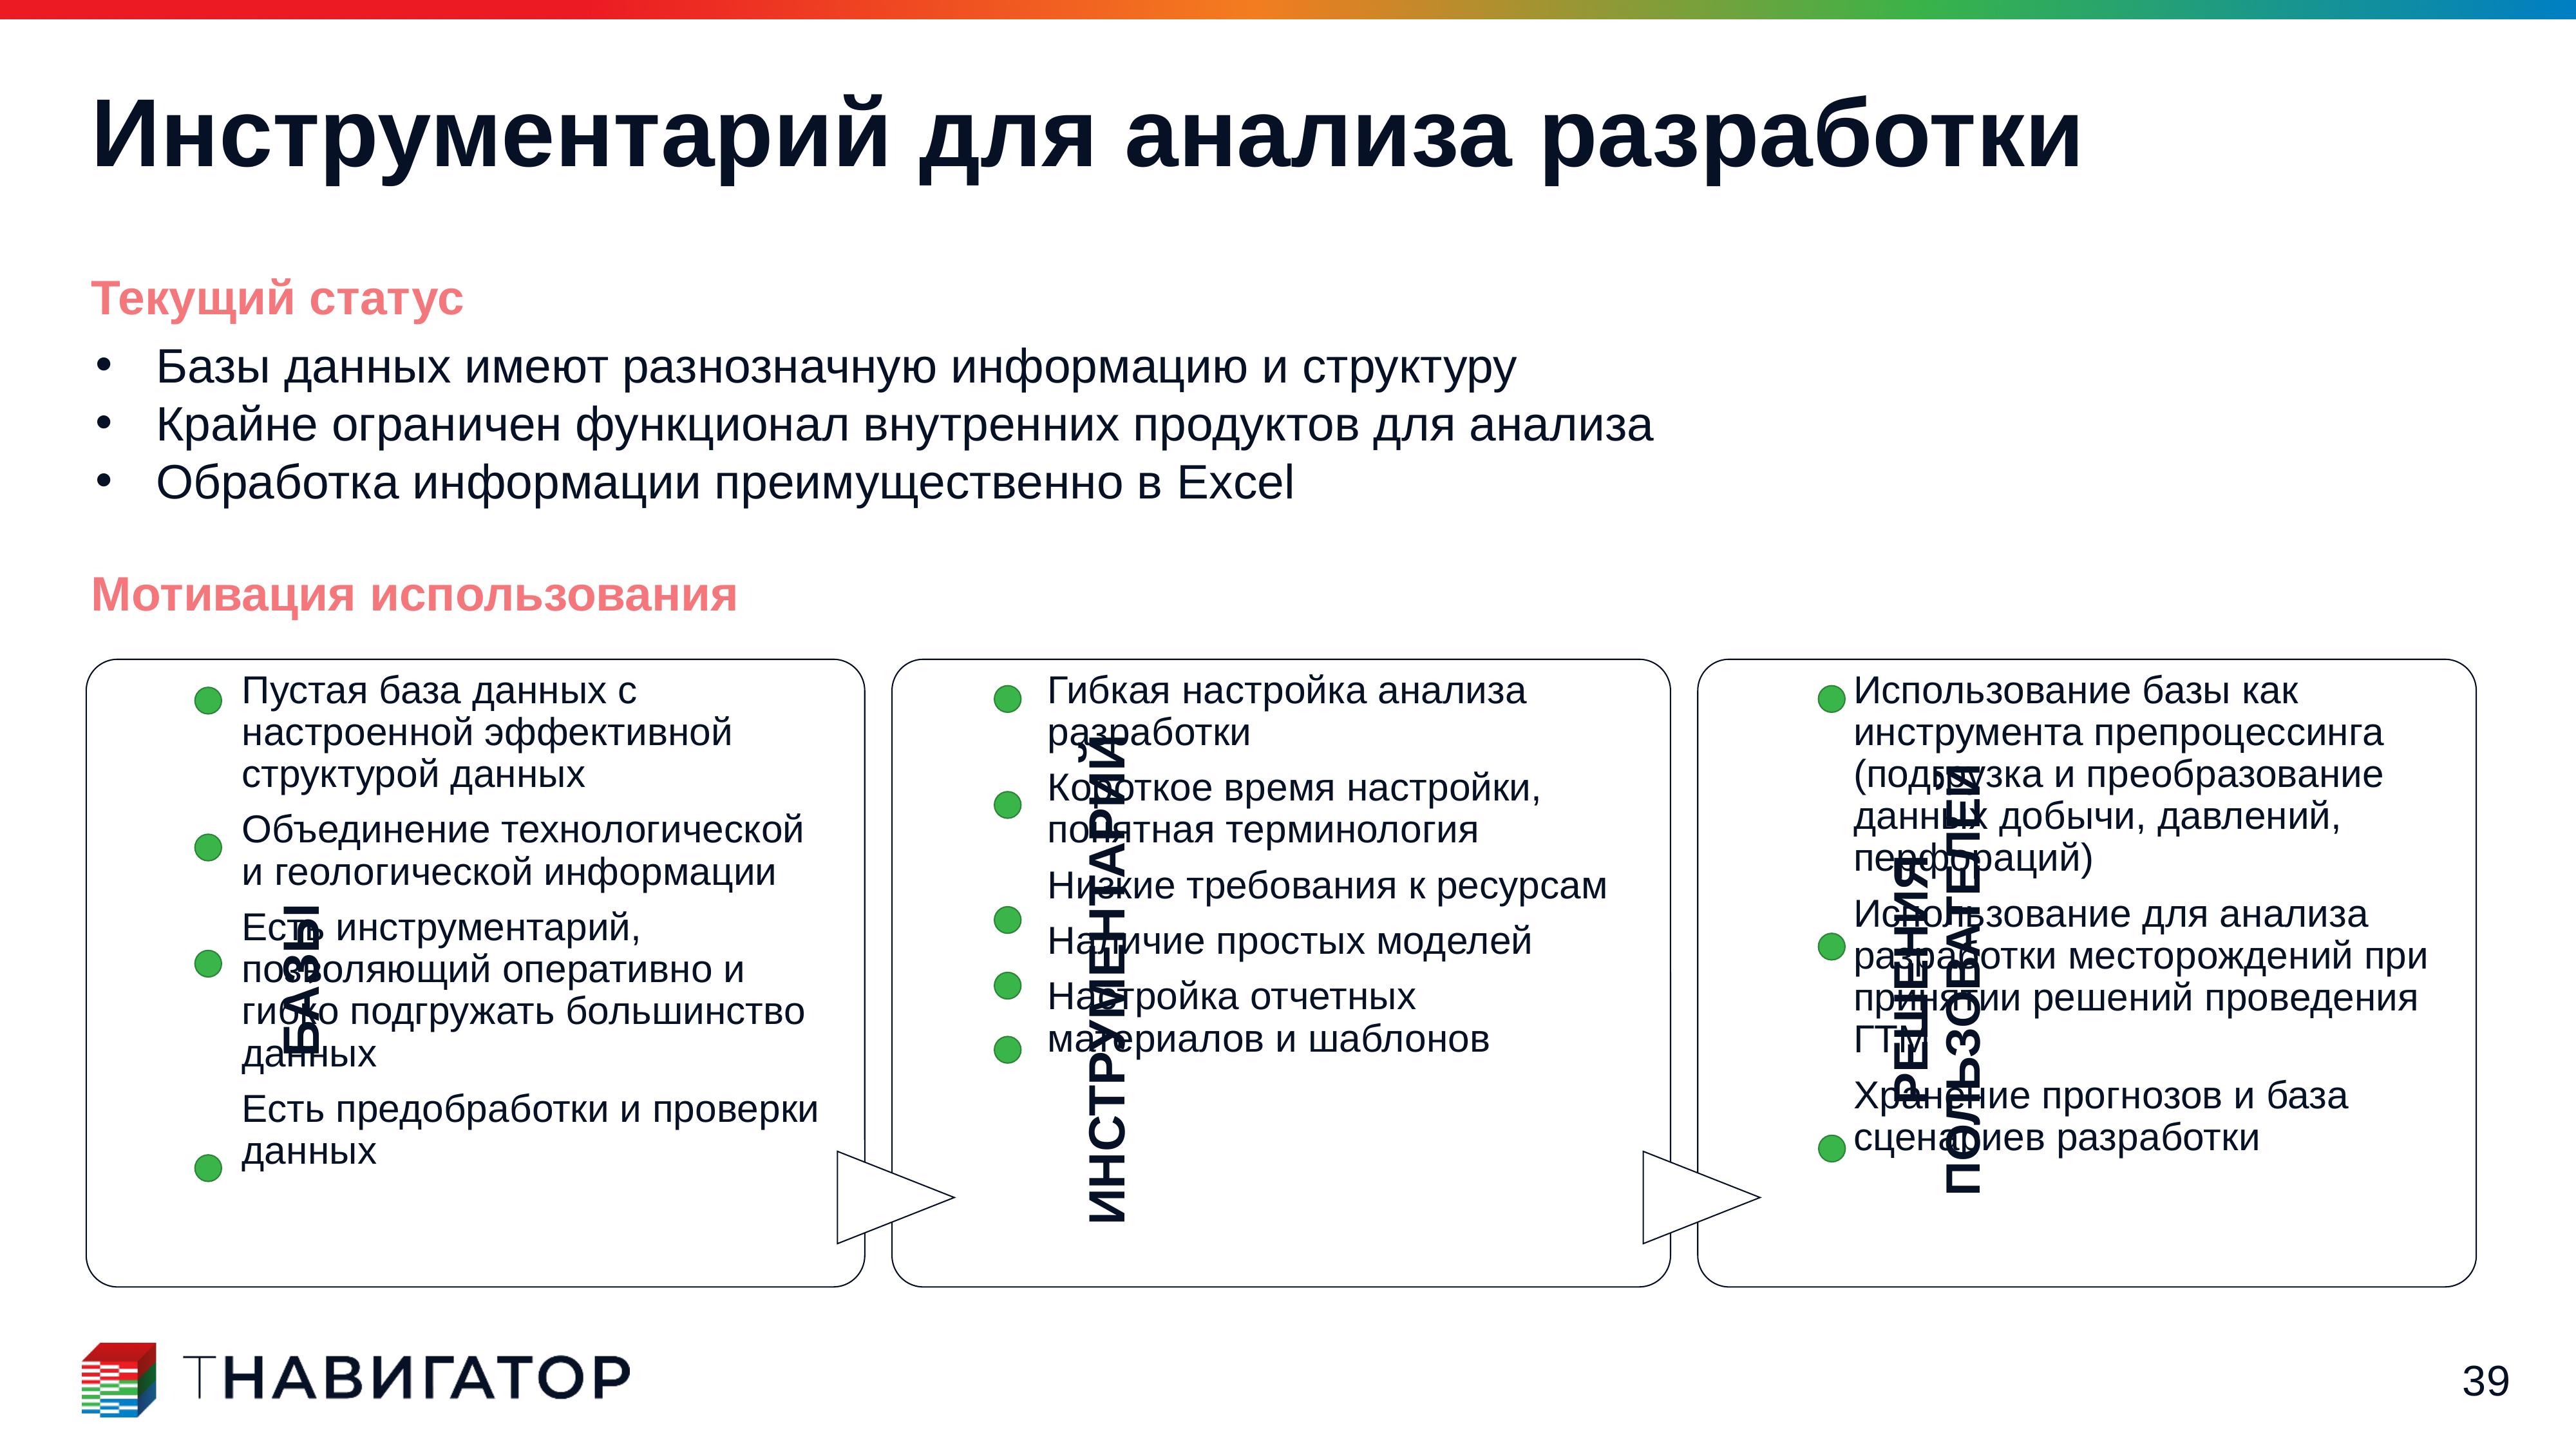

Этапы
Использование базы как инструмента препроцессинга (подгрузка и преобразование данных добычи, давлений, перфораций)

Использование для анализа разработки месторождений при принятии решений проведения ГТМ

Хранение прогнозов и база сценариев разработки
# Инструментарий для анализа разработки
Текущий статус
Базы данных имеют разнозначную информацию и структуру
Крайне ограничен функционал внутренних продуктов для анализа
Обработка информации преимущественно в Excel
Мотивация использования
БАЗЫ
Пустая база данных с настроенной эффективной структурой данных
Объединение технологической и геологической информации
Есть инструментарий, позволяющий оперативно и гибко подгружать большинство данных
Есть предобработки и проверки данных
ИНСТРУМЕНТАРИЙ
Гибкая настройка анализа разработки
Короткое время настройки, понятная терминология
Низкие требования к ресурсам
Наличие простых моделей
Настройка отчетных материалов и шаблонов
РЕШЕНИЯ ПОЛЬЗОВАТЕЛЕЙ
Использование базы как инструмента препроцессинга (подгрузка и преобразование данных добычи, давлений, перфораций)
Использование для анализа разработки месторождений при принятии решений проведения ГТМ
Хранение прогнозов и база сценариев разработки

39